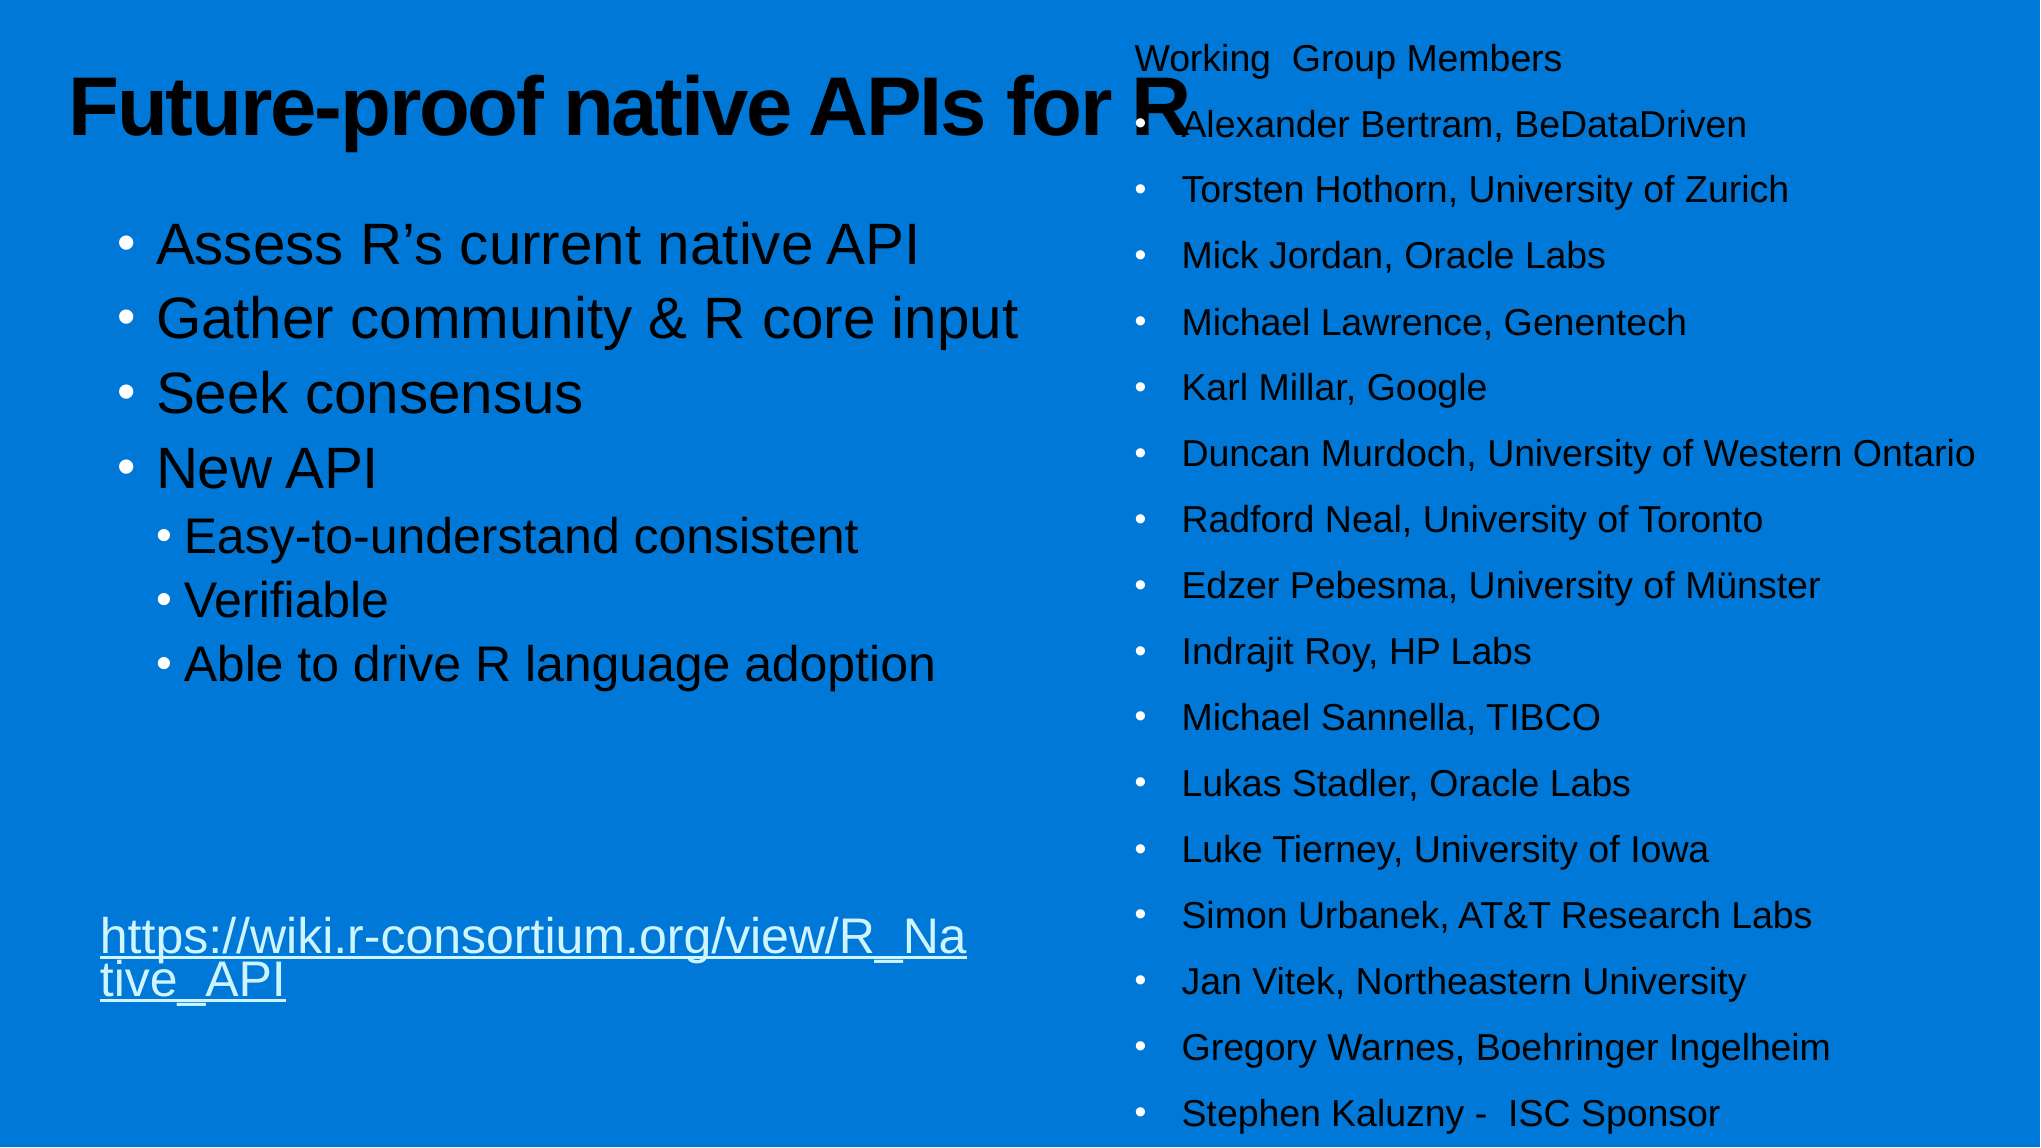

Working  Group Members
Alexander Bertram, BeDataDriven
Torsten Hothorn, University of Zurich
Mick Jordan, Oracle Labs
Michael Lawrence, Genentech
Karl Millar, Google
Duncan Murdoch, University of Western Ontario
Radford Neal, University of Toronto
Edzer Pebesma, University of Münster
Indrajit Roy, HP Labs
Michael Sannella, TIBCO
Lukas Stadler, Oracle Labs
Luke Tierney, University of Iowa
Simon Urbanek, AT&T Research Labs
Jan Vitek, Northeastern University
Gregory Warnes, Boehringer Ingelheim
Stephen Kaluzny -  ISC Sponsor

# Future-proof native APIs for R
Assess R’s current native API
Gather community & R core input
Seek consensus
New API
Easy-to-understand consistent
Verifiable
Able to drive R language adoption

https://wiki.r-consortium.org/view/R_Native_API